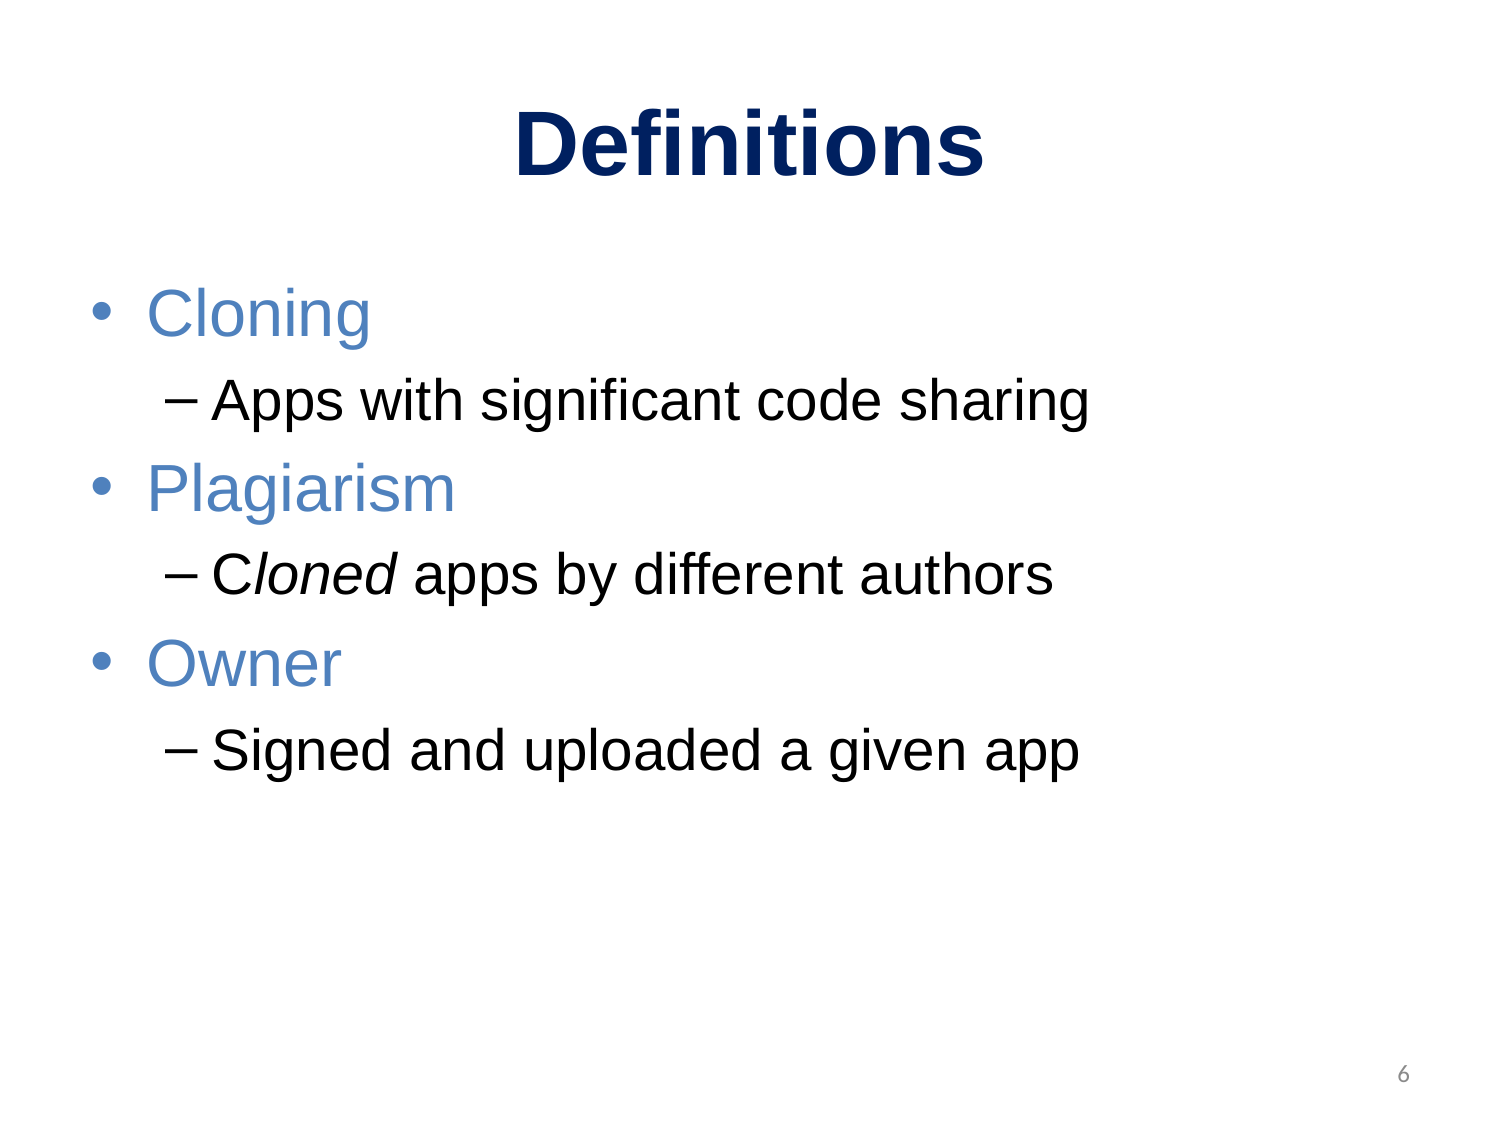

# Definitions
Cloning
Apps with significant code sharing
Plagiarism
Cloned apps by different authors
Owner
Signed and uploaded a given app
6